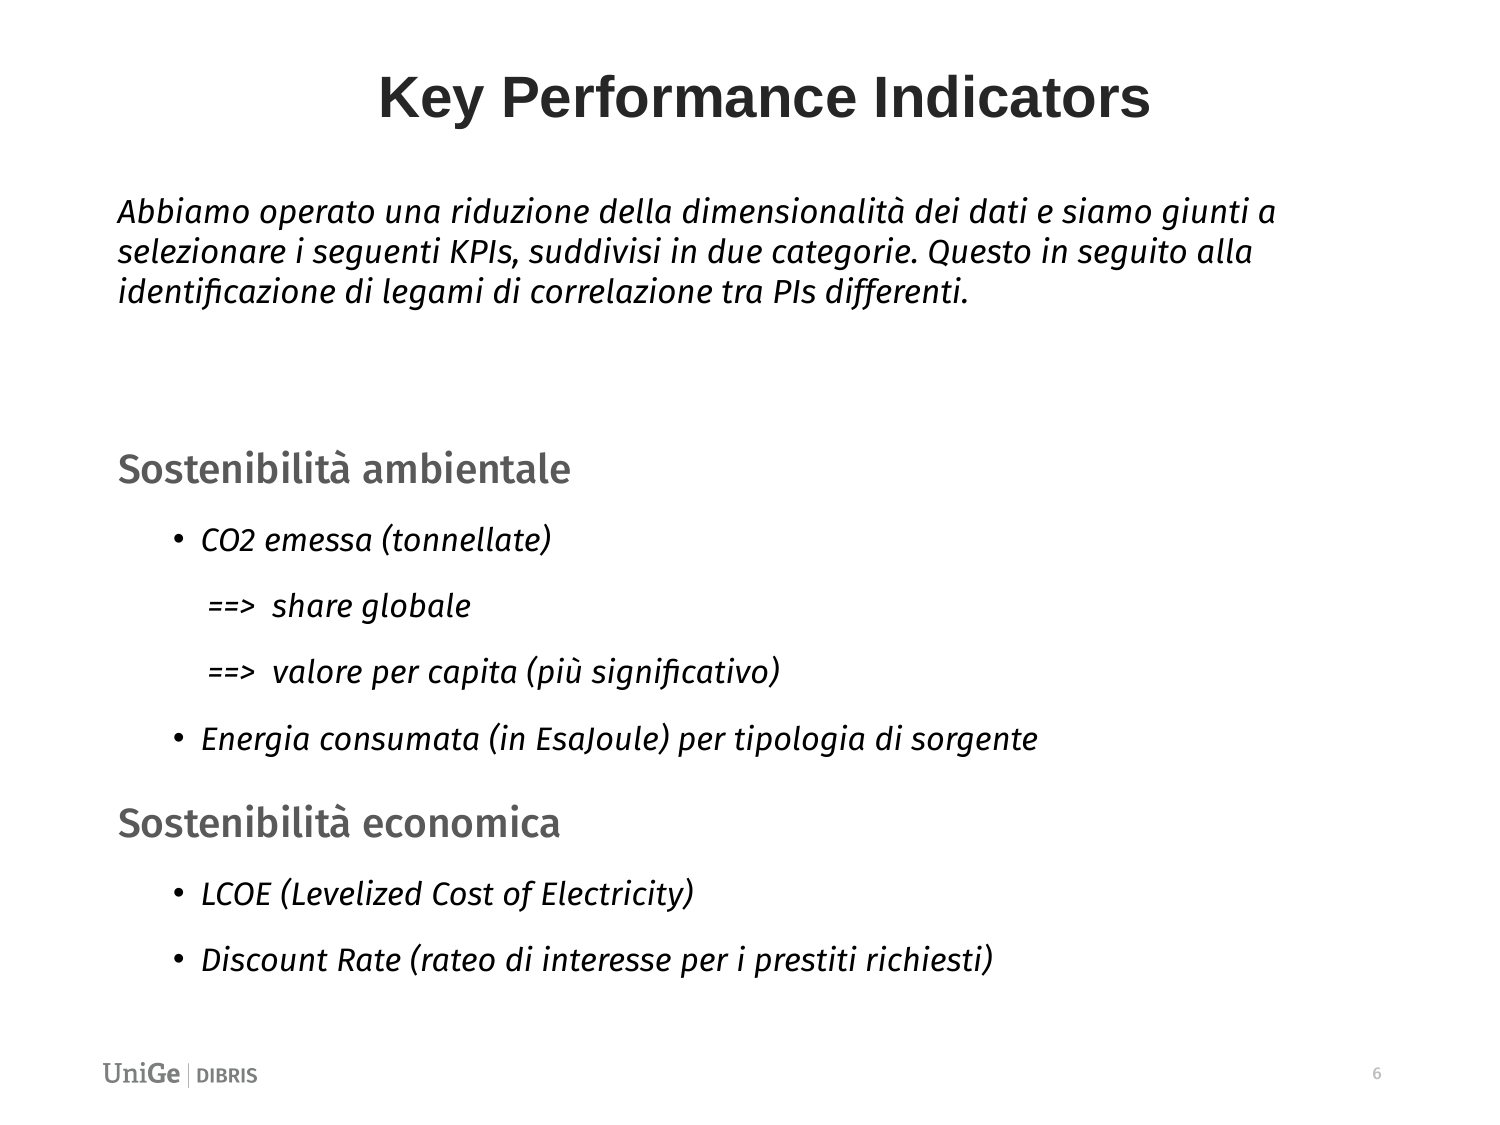

# Key Performance Indicators
Abbiamo operato una riduzione della dimensionalità dei dati e siamo giunti a selezionare i seguenti KPIs, suddivisi in due categorie. Questo in seguito alla identificazione di legami di correlazione tra PIs differenti.

Sostenibilità ambientale
CO2 emessa (tonnellate)
    ==>  share globale
    ==>  valore per capita (più significativo)
Energia consumata (in EsaJoule) per tipologia di sorgente
Sostenibilità economica
LCOE (Levelized Cost of Electricity)
Discount Rate (rateo di interesse per i prestiti richiesti)

6